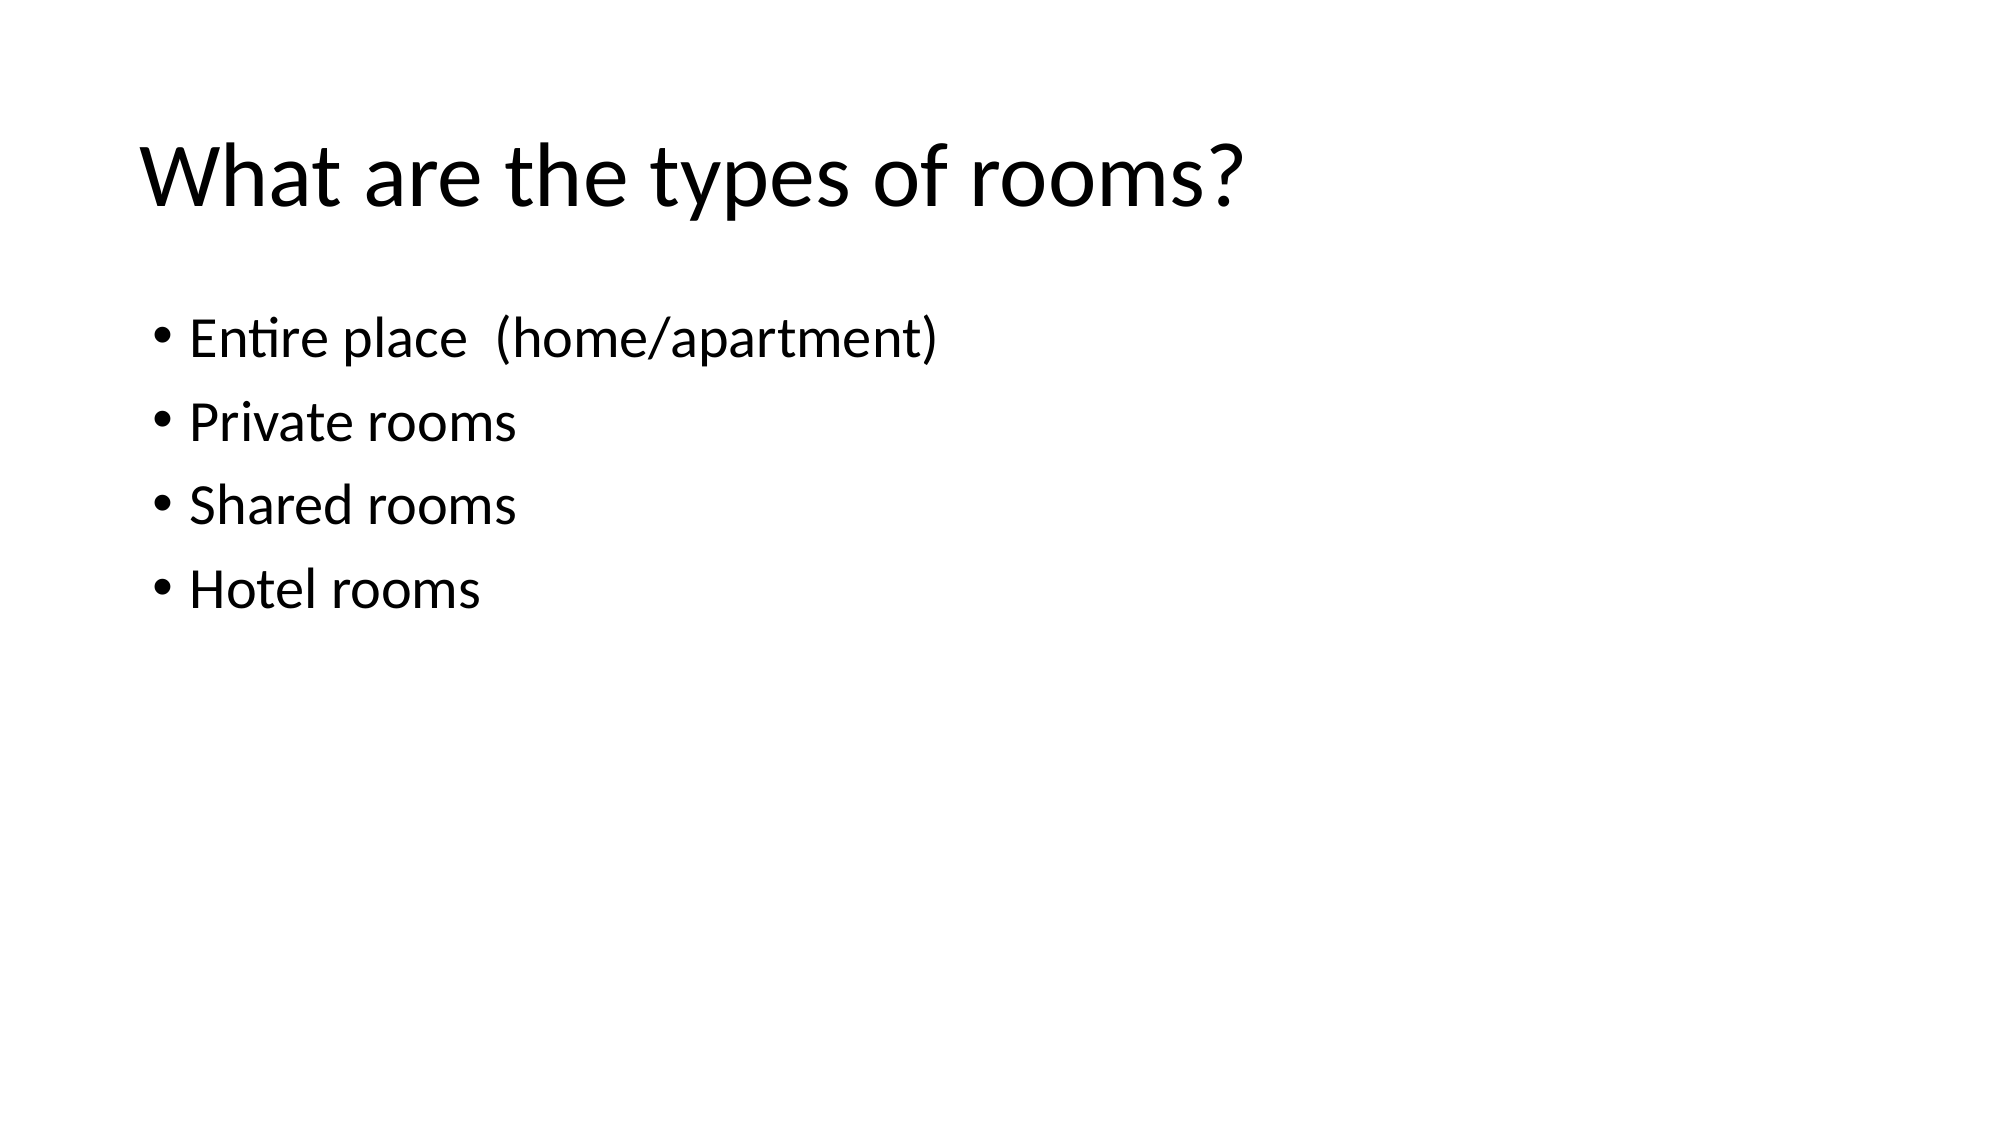

# What are the types of rooms?

Entire place  (home/apartment)
Private rooms
Shared rooms
Hotel rooms